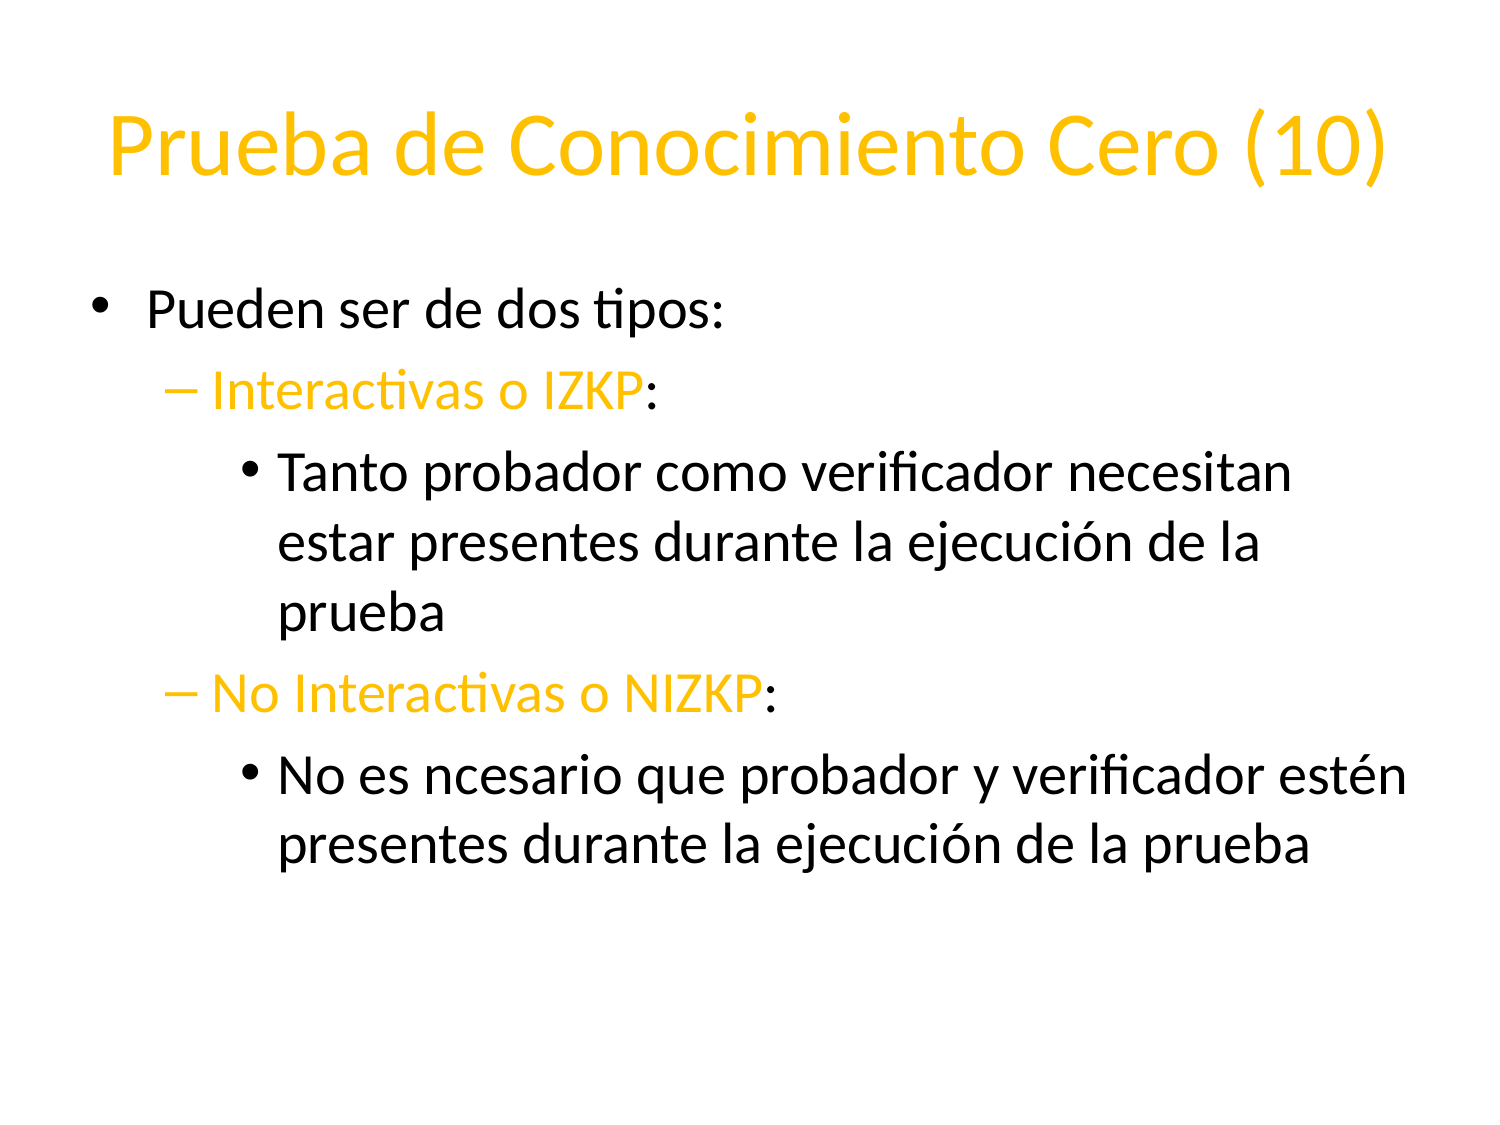

# Prueba de Conocimiento Cero (10)
Pueden ser de dos tipos:
Interactivas o IZKP:
Tanto probador como verificador necesitan estar presentes durante la ejecución de la prueba
No Interactivas o NIZKP:
No es ncesario que probador y verificador estén presentes durante la ejecución de la prueba